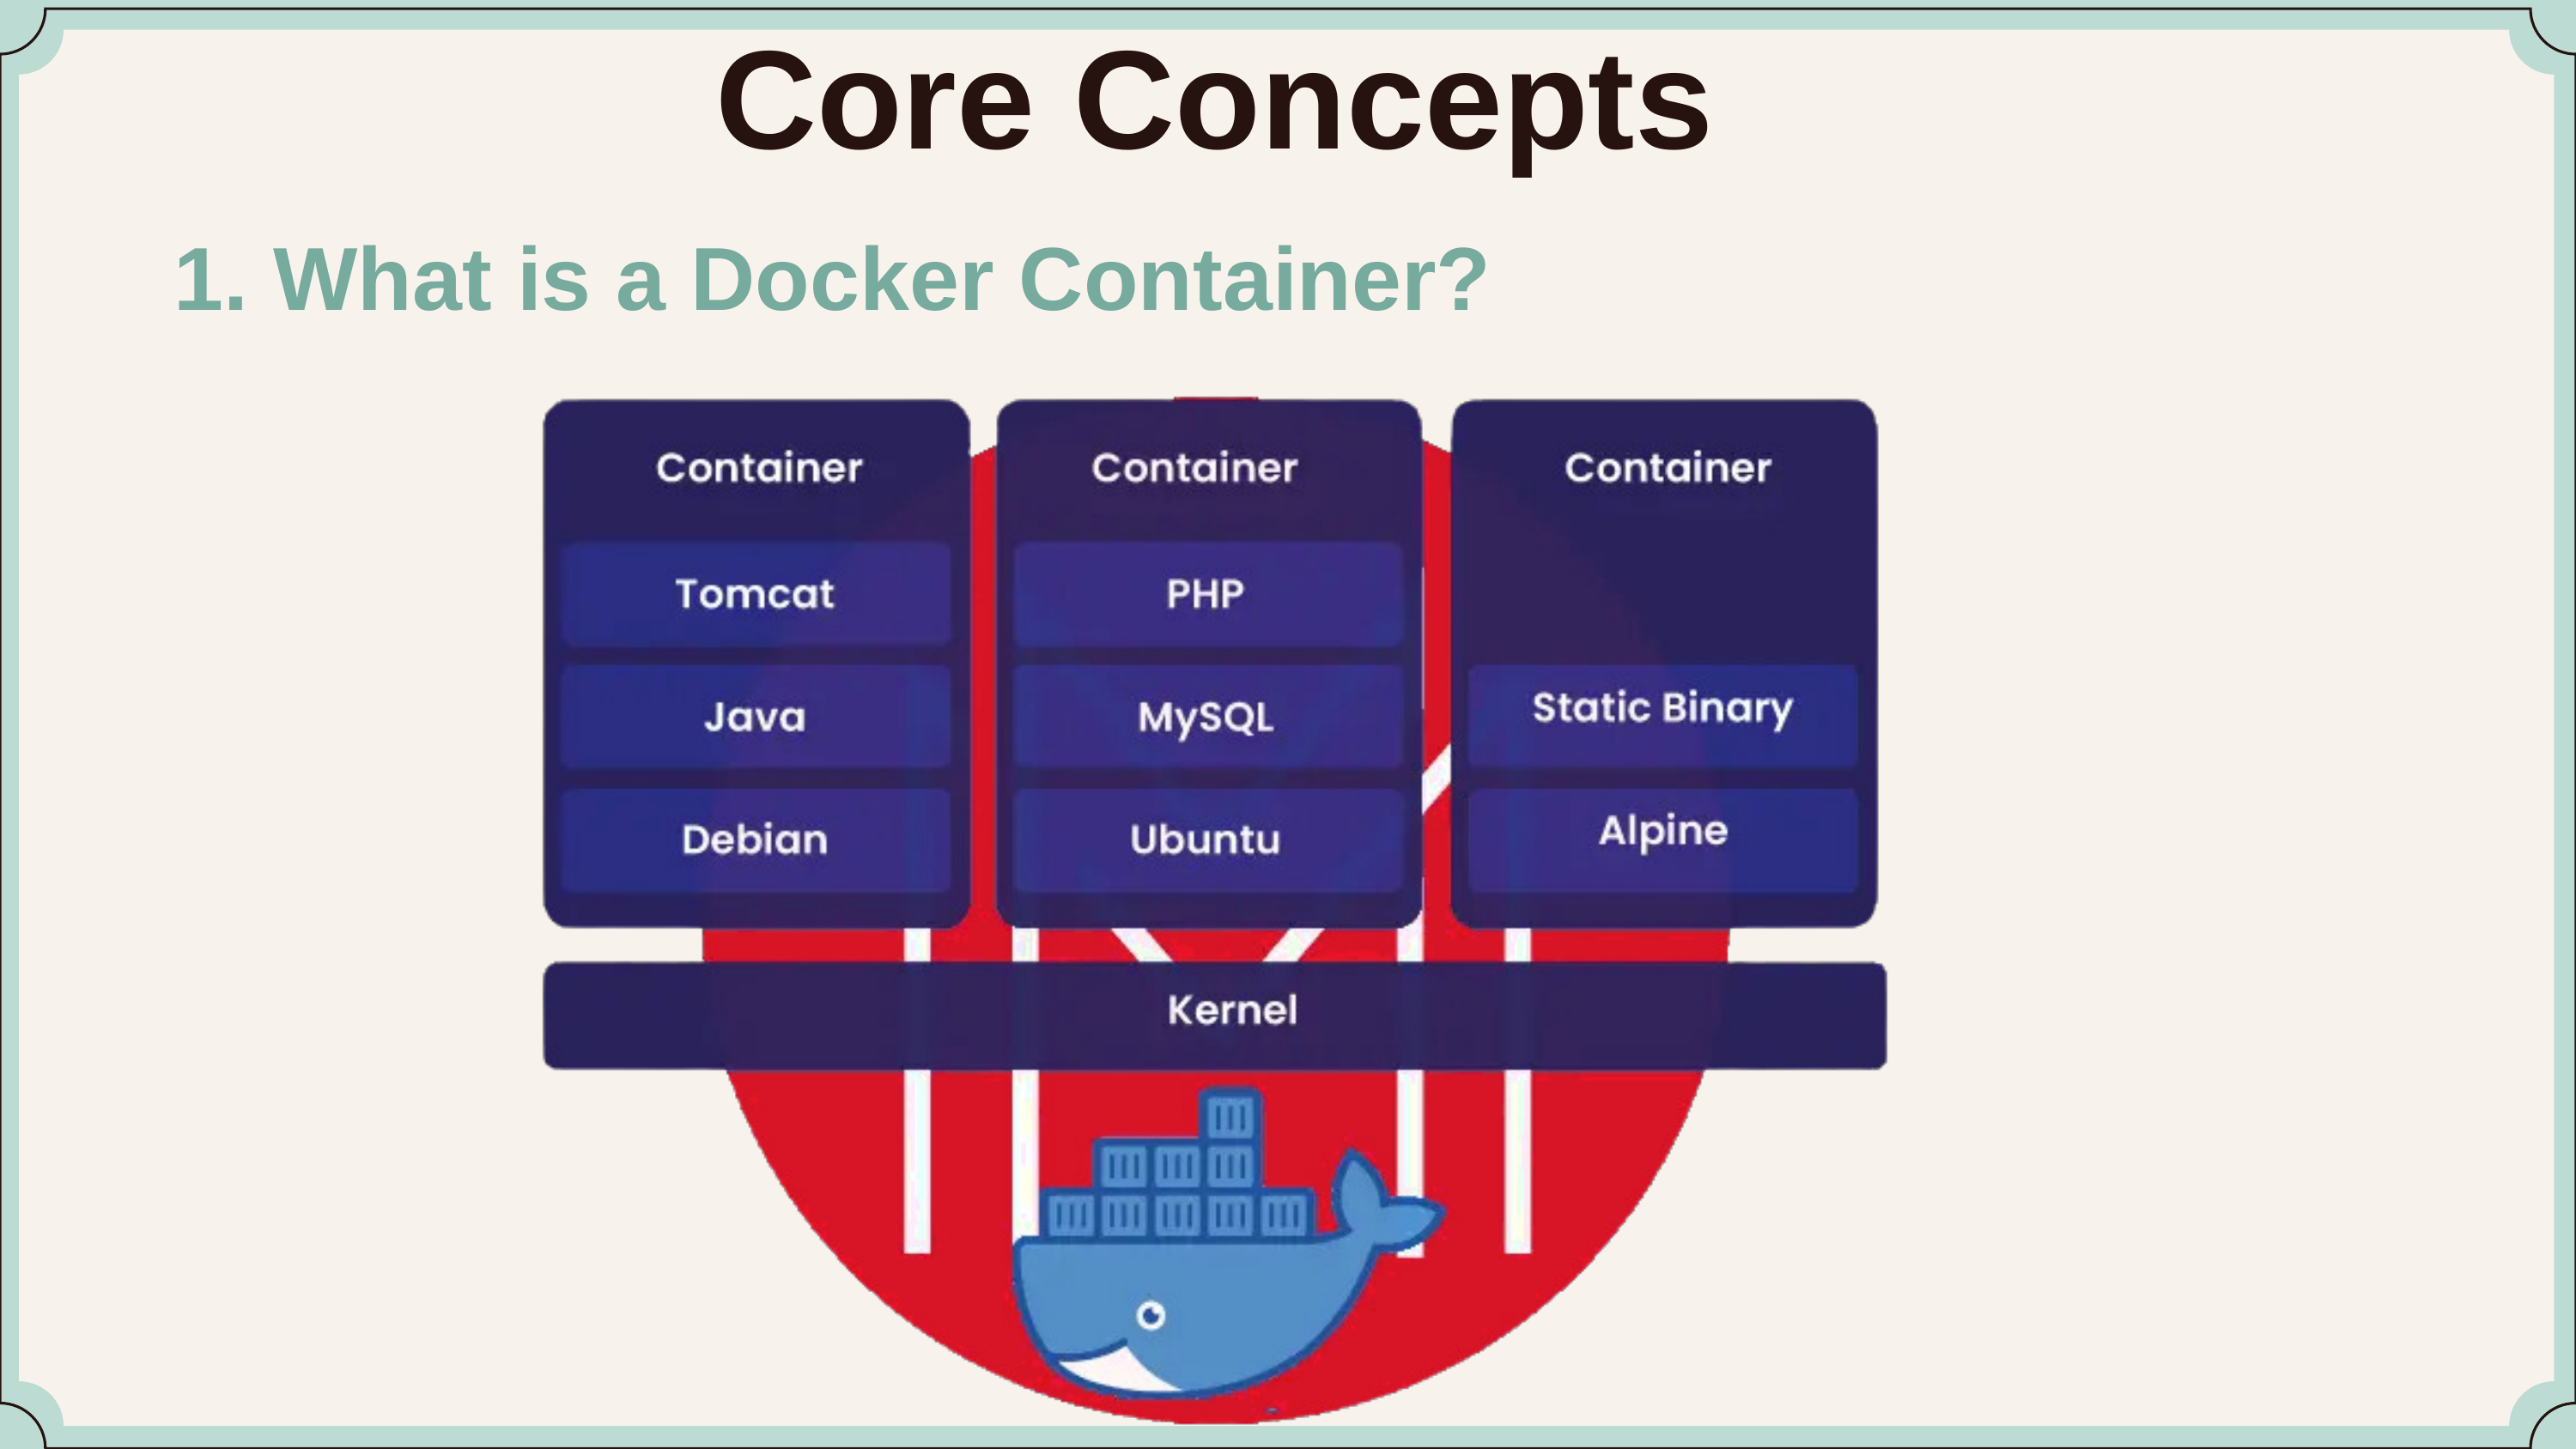

Core Concepts
1. What is a Docker Container?